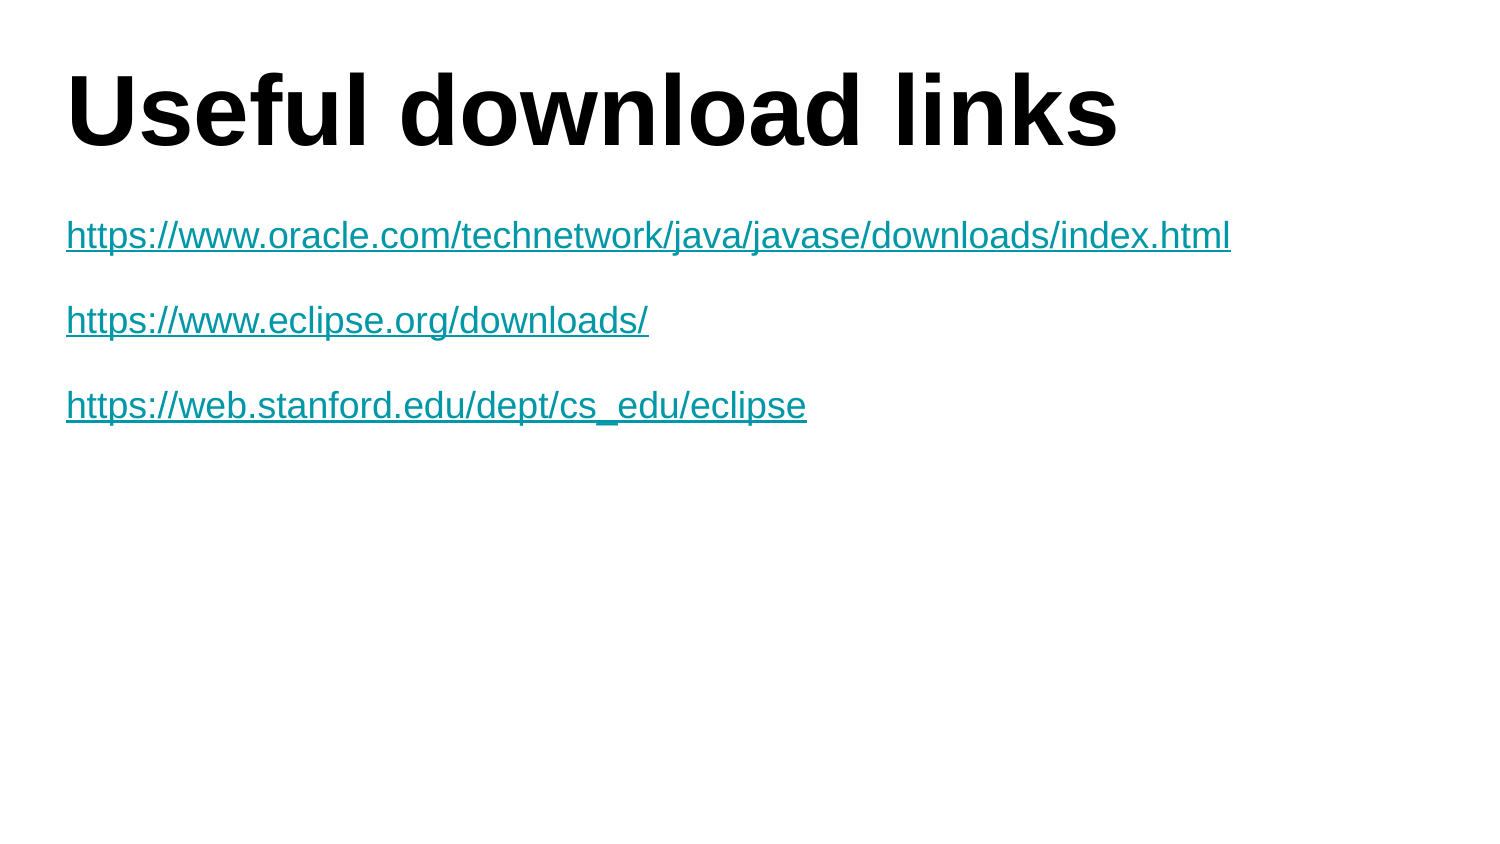

# Useful download links
https://www.oracle.com/technetwork/java/javase/downloads/index.html
https://www.eclipse.org/downloads/
https://web.stanford.edu/dept/cs_edu/eclipse